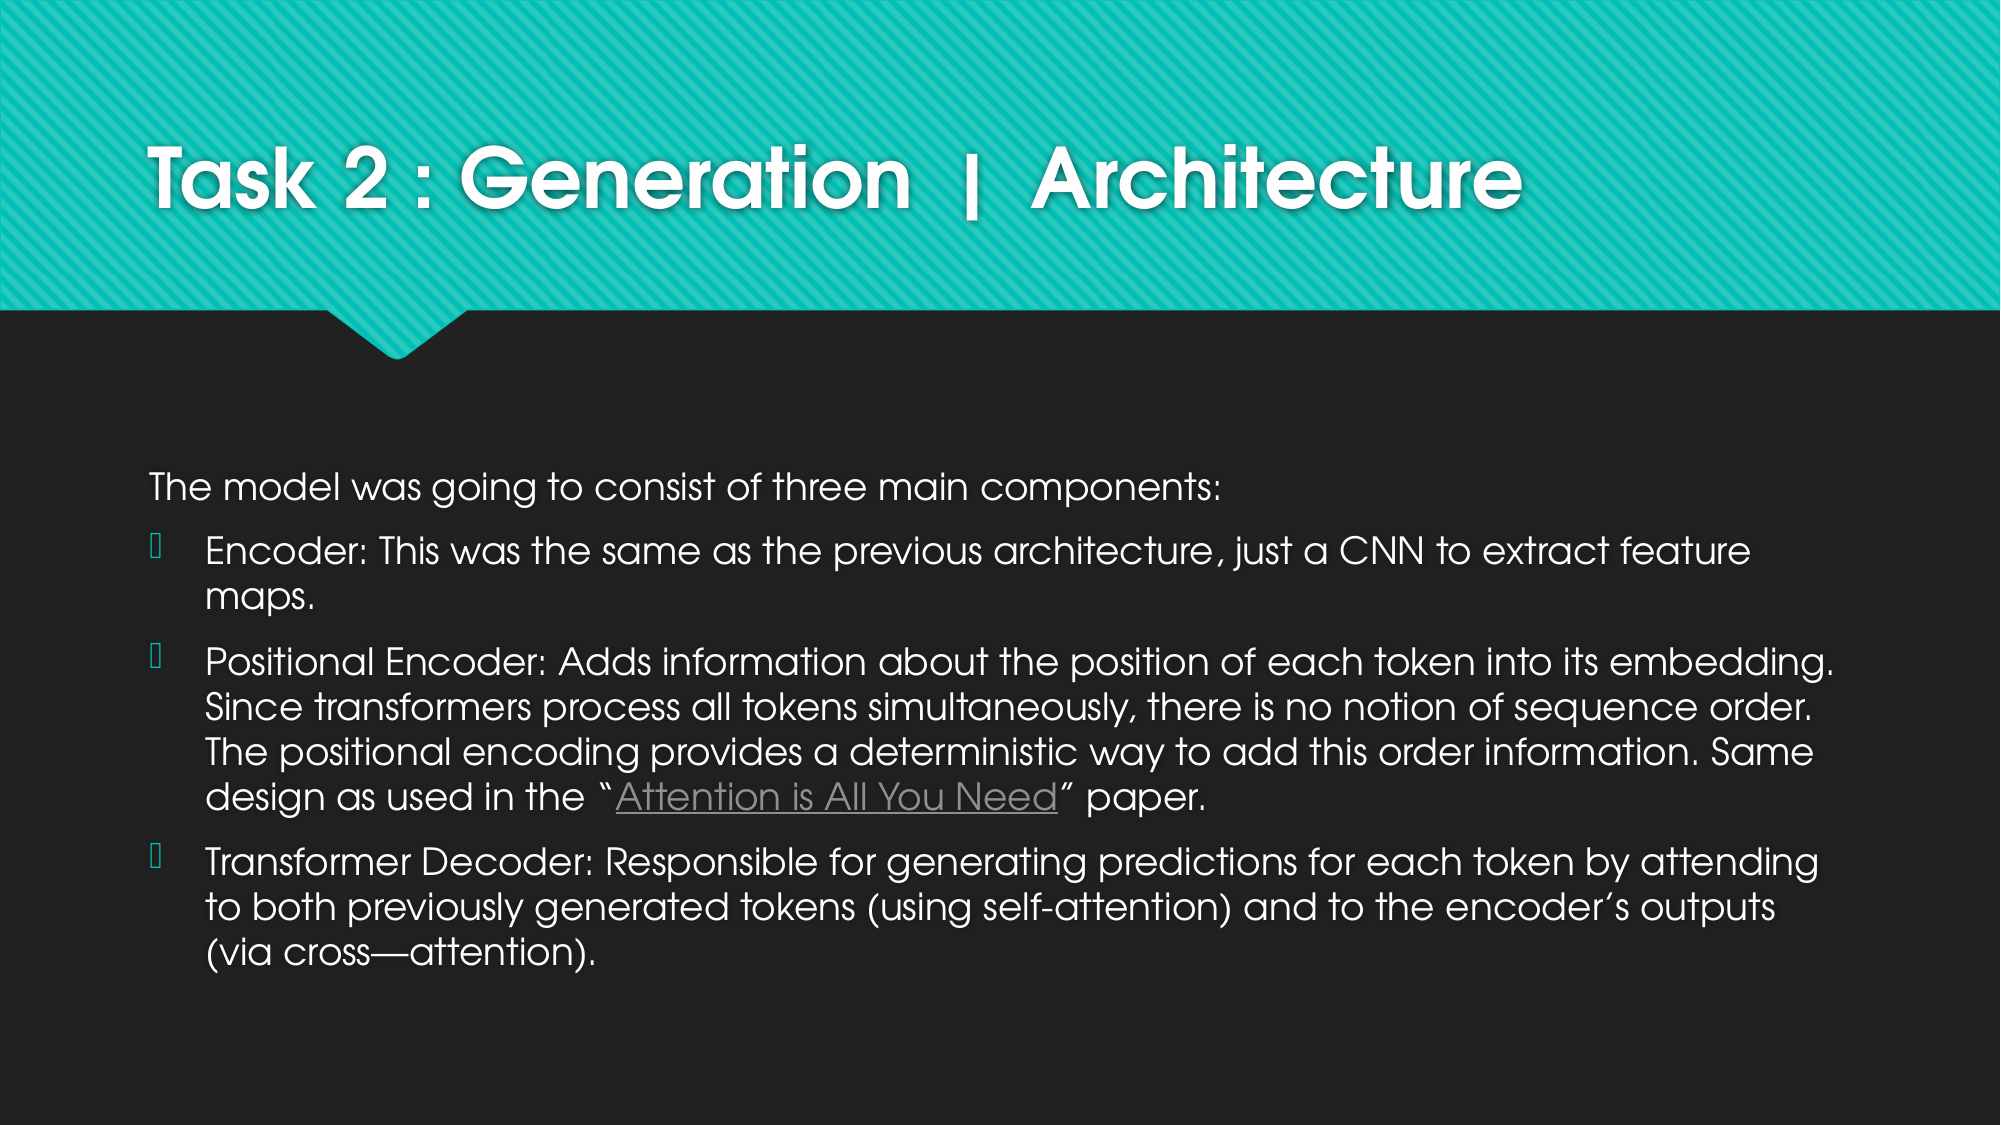

# Task 2 : Generation  |  Architecture
The model was going to consist of three main components:
Encoder: This was the same as the previous architecture, just a CNN to extract feature maps.
Positional Encoder: Adds information about the position of each token into its embedding. Since transformers process all tokens simultaneously, there is no notion of sequence order. The positional encoding provides a deterministic way to add this order information. Same design as used in the “Attention is All You Need” paper.
Transformer Decoder: Responsible for generating predictions for each token by attending to both previously generated tokens (using self-attention) and to the encoder’s outputs (via cross—attention).